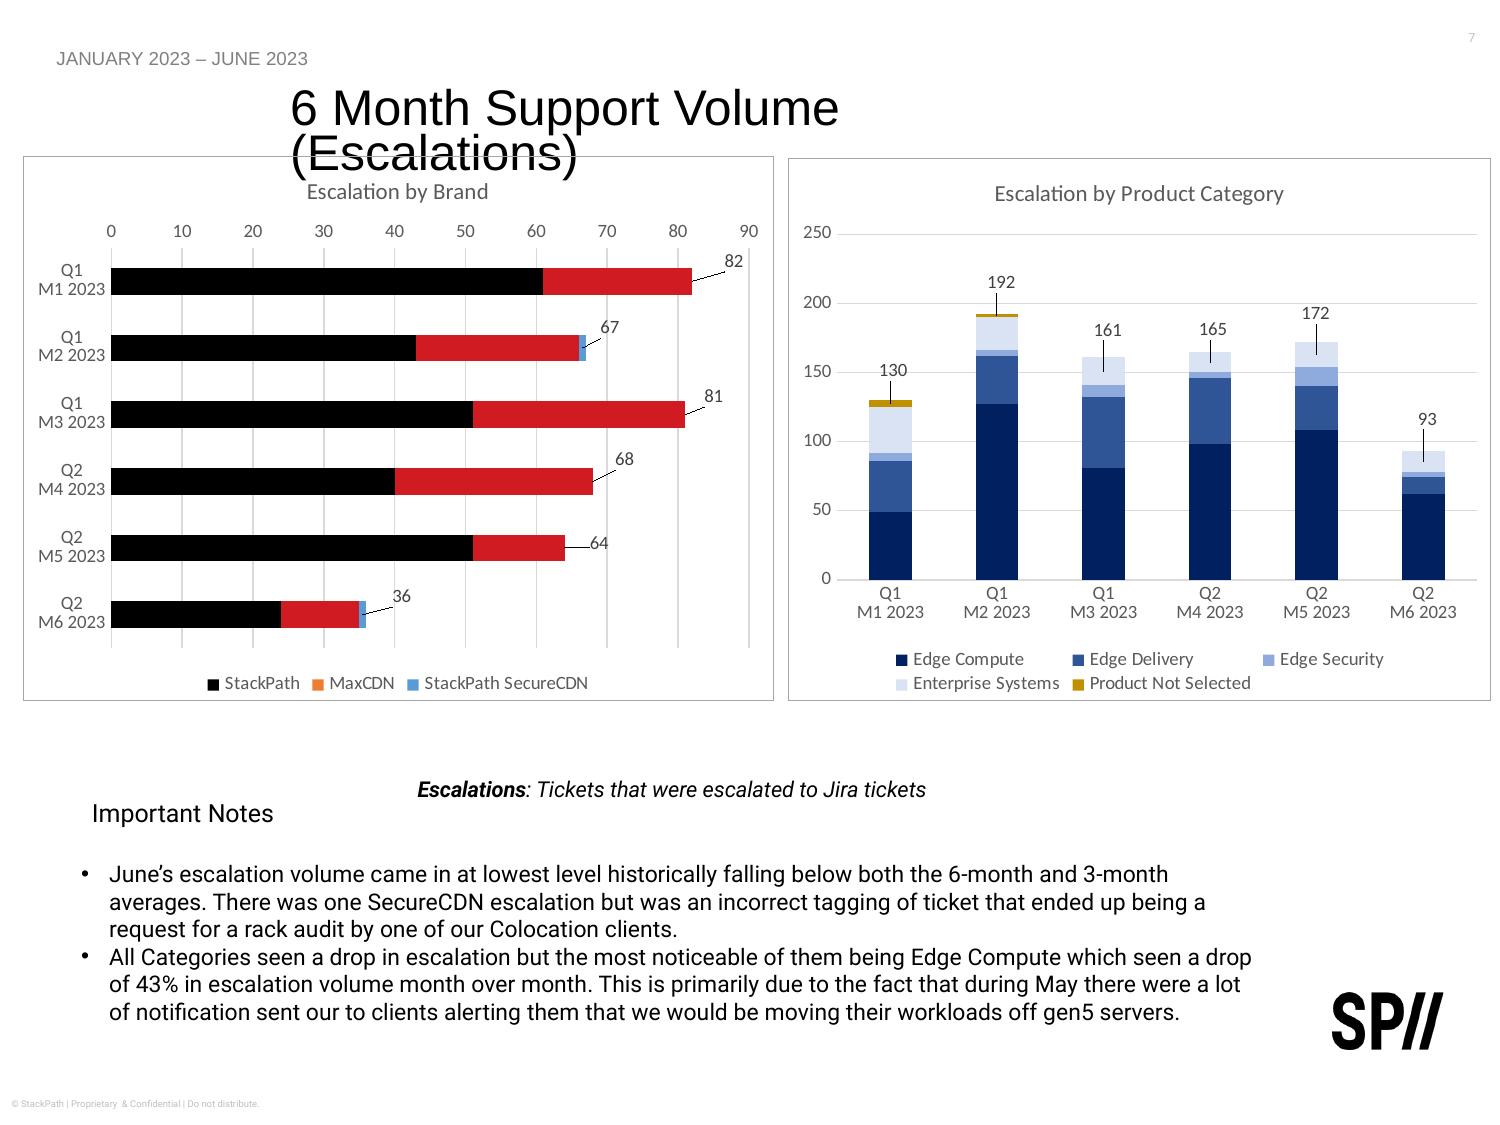

7
january 2023 – june 2023
# 6 Month Support Volume (Escalations)

### Chart: Escalation by Brand

| Category | StackPath | Highwinds | Server Density | MaxCDN | StackPath SecureCDN |
|---|---|---|---|---|---|
| Q1
M1 2023 | 61.0 | 21.0 | 0.0 | 0.0 | 0.0 |
| Q1
M2 2023 | 43.0 | 23.0 | 0.0 | 0.0 | 1.0 |
| Q1
M3 2023 | 51.0 | 30.0 | 0.0 | 0.0 | 0.0 |
| Q2
M4 2023 | 40.0 | 28.0 | 0.0 | 0.0 | 0.0 |
| Q2
M5 2023 | 51.0 | 13.0 | 0.0 | 0.0 | 0.0 |
| Q2
M6 2023 | 24.0 | 11.0 | 0.0 | 0.0 | 1.0 |

### Chart: Escalation by Product Category

| Category | Edge Compute | Edge Delivery | Edge Security | Enterprise Systems | Product Not Selected |
|---|---|---|---|---|---|
| Q1
M1 2023 | 49.0 | 37.0 | 6.0 | 33.0 | 5.0 |
| Q1
M2 2023 | 127.0 | 35.0 | 4.0 | 24.0 | 2.0 |
| Q1
M3 2023 | 81.0 | 51.0 | 9.0 | 20.0 | None |
| Q2
M4 2023 | 98.0 | 48.0 | 4.0 | 15.0 | None |
| Q2
M5 2023 | 108.0 | 32.0 | 14.0 | 18.0 | None |
| Q2
M6 2023 | 62.0 | 12.0 | 4.0 | 15.0 | None |
Escalations: Tickets that were escalated to Jira tickets

June’s escalation volume came in at lowest level historically falling below both the 6-month and 3-month averages. There was one SecureCDN escalation but was an incorrect tagging of ticket that ended up being a request for a rack audit by one of our Colocation clients.
All Categories seen a drop in escalation but the most noticeable of them being Edge Compute which seen a drop of 43% in escalation volume month over month. This is primarily due to the fact that during May there were a lot of notification sent our to clients alerting them that we would be moving their workloads off gen5 servers.
Important Notes
© StackPath | Proprietary  & Confidential | Do not distribute.